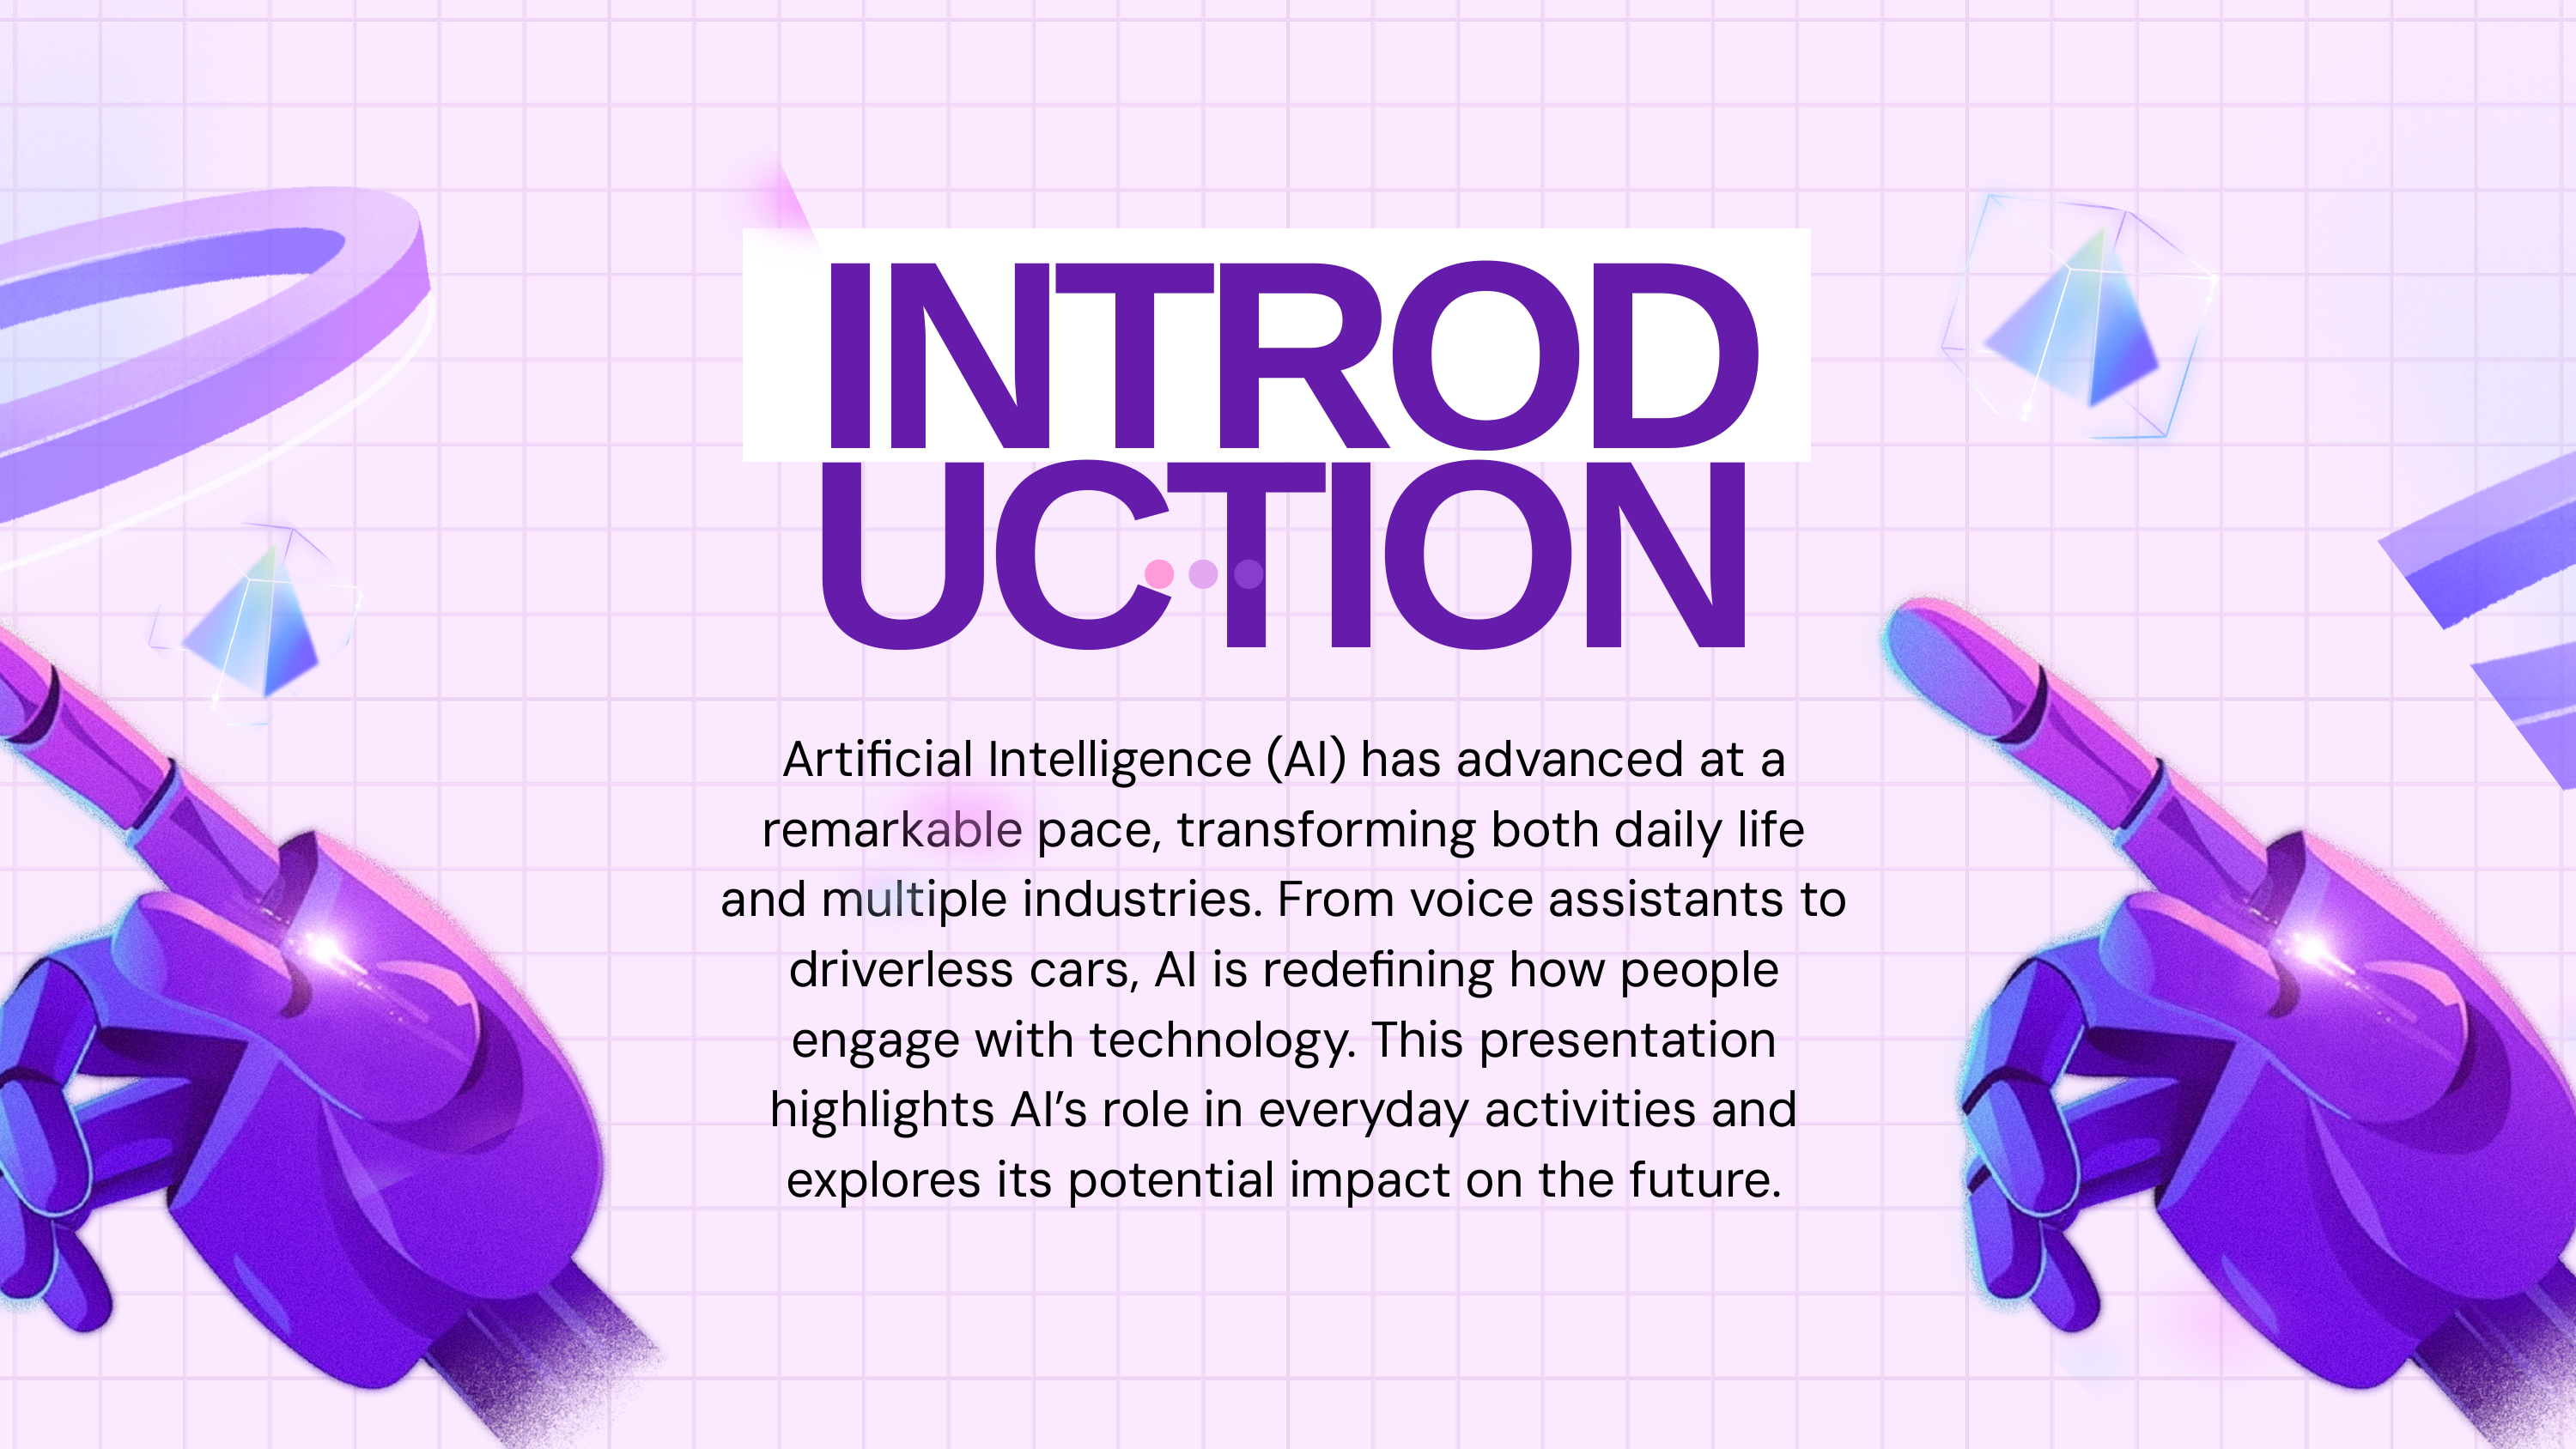

INTRODUCTION

Artificial Intelligence (AI) has advanced at a remarkable pace, transforming both daily life and multiple industries. From voice assistants to driverless cars, AI is redefining how people engage with technology. This presentation highlights AI’s role in everyday activities and explores its potential impact on the future.